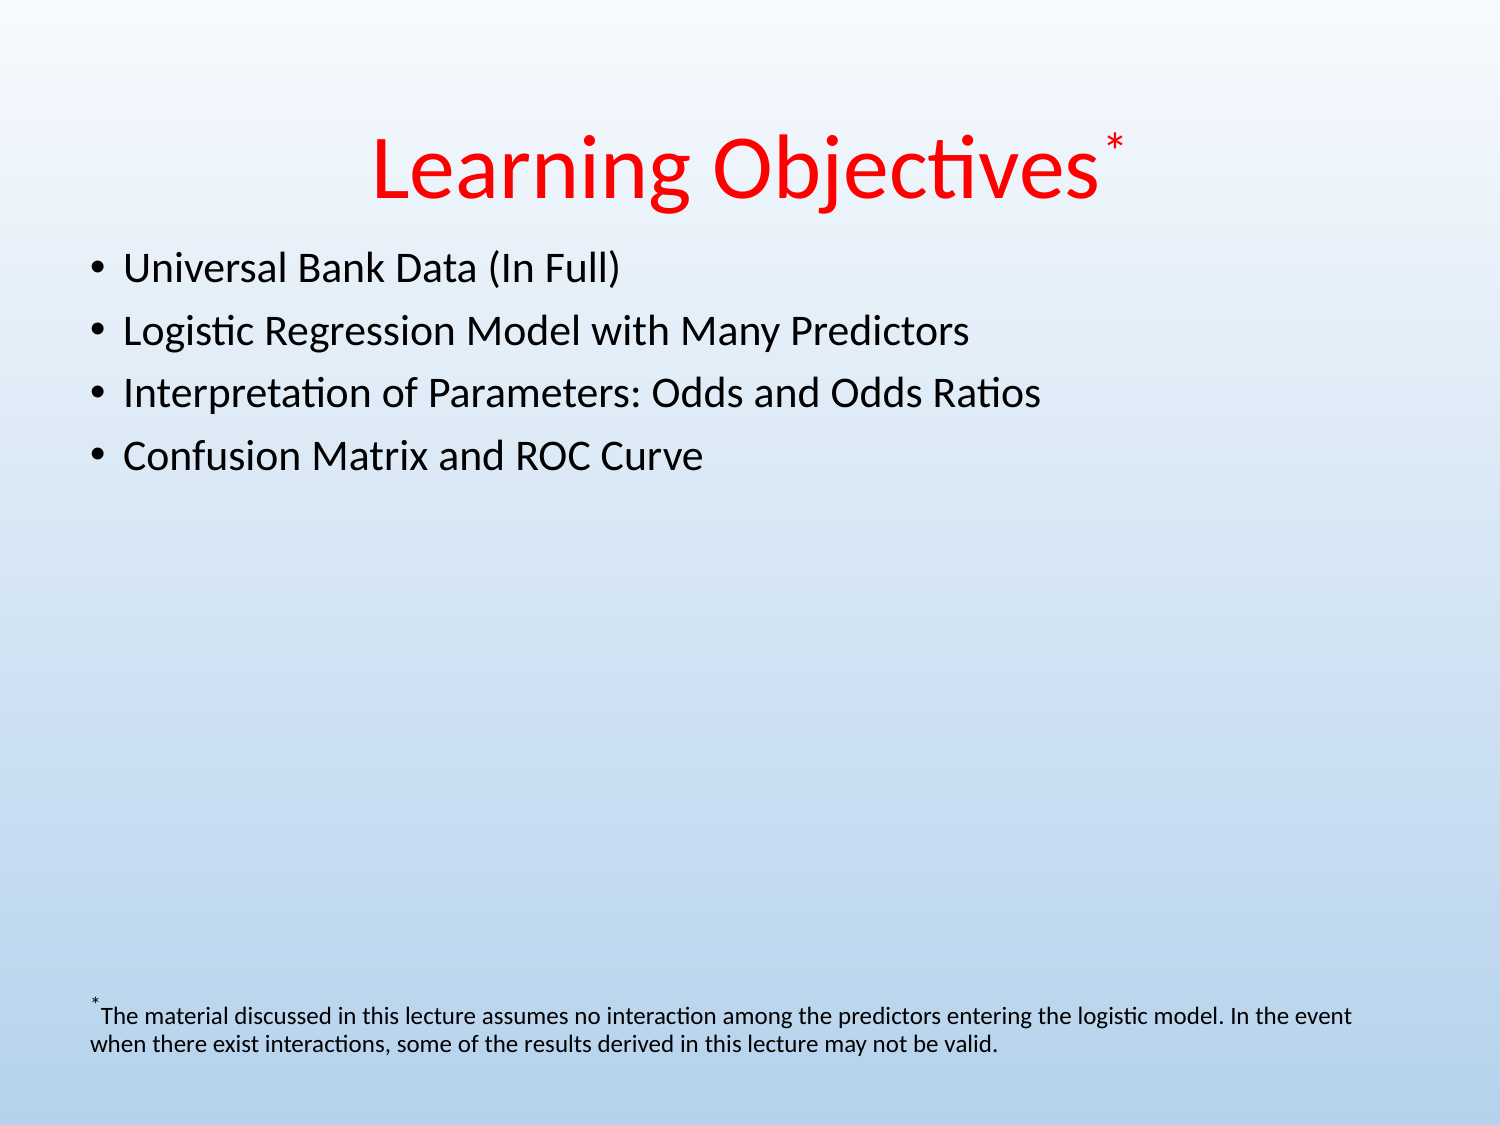

# Learning Objectives*
Universal Bank Data (In Full)
Logistic Regression Model with Many Predictors
Interpretation of Parameters: Odds and Odds Ratios
Confusion Matrix and ROC Curve

*The material discussed in this lecture assumes no interaction among the predictors entering the logistic model. In the event when there exist interactions, some of the results derived in this lecture may not be valid.